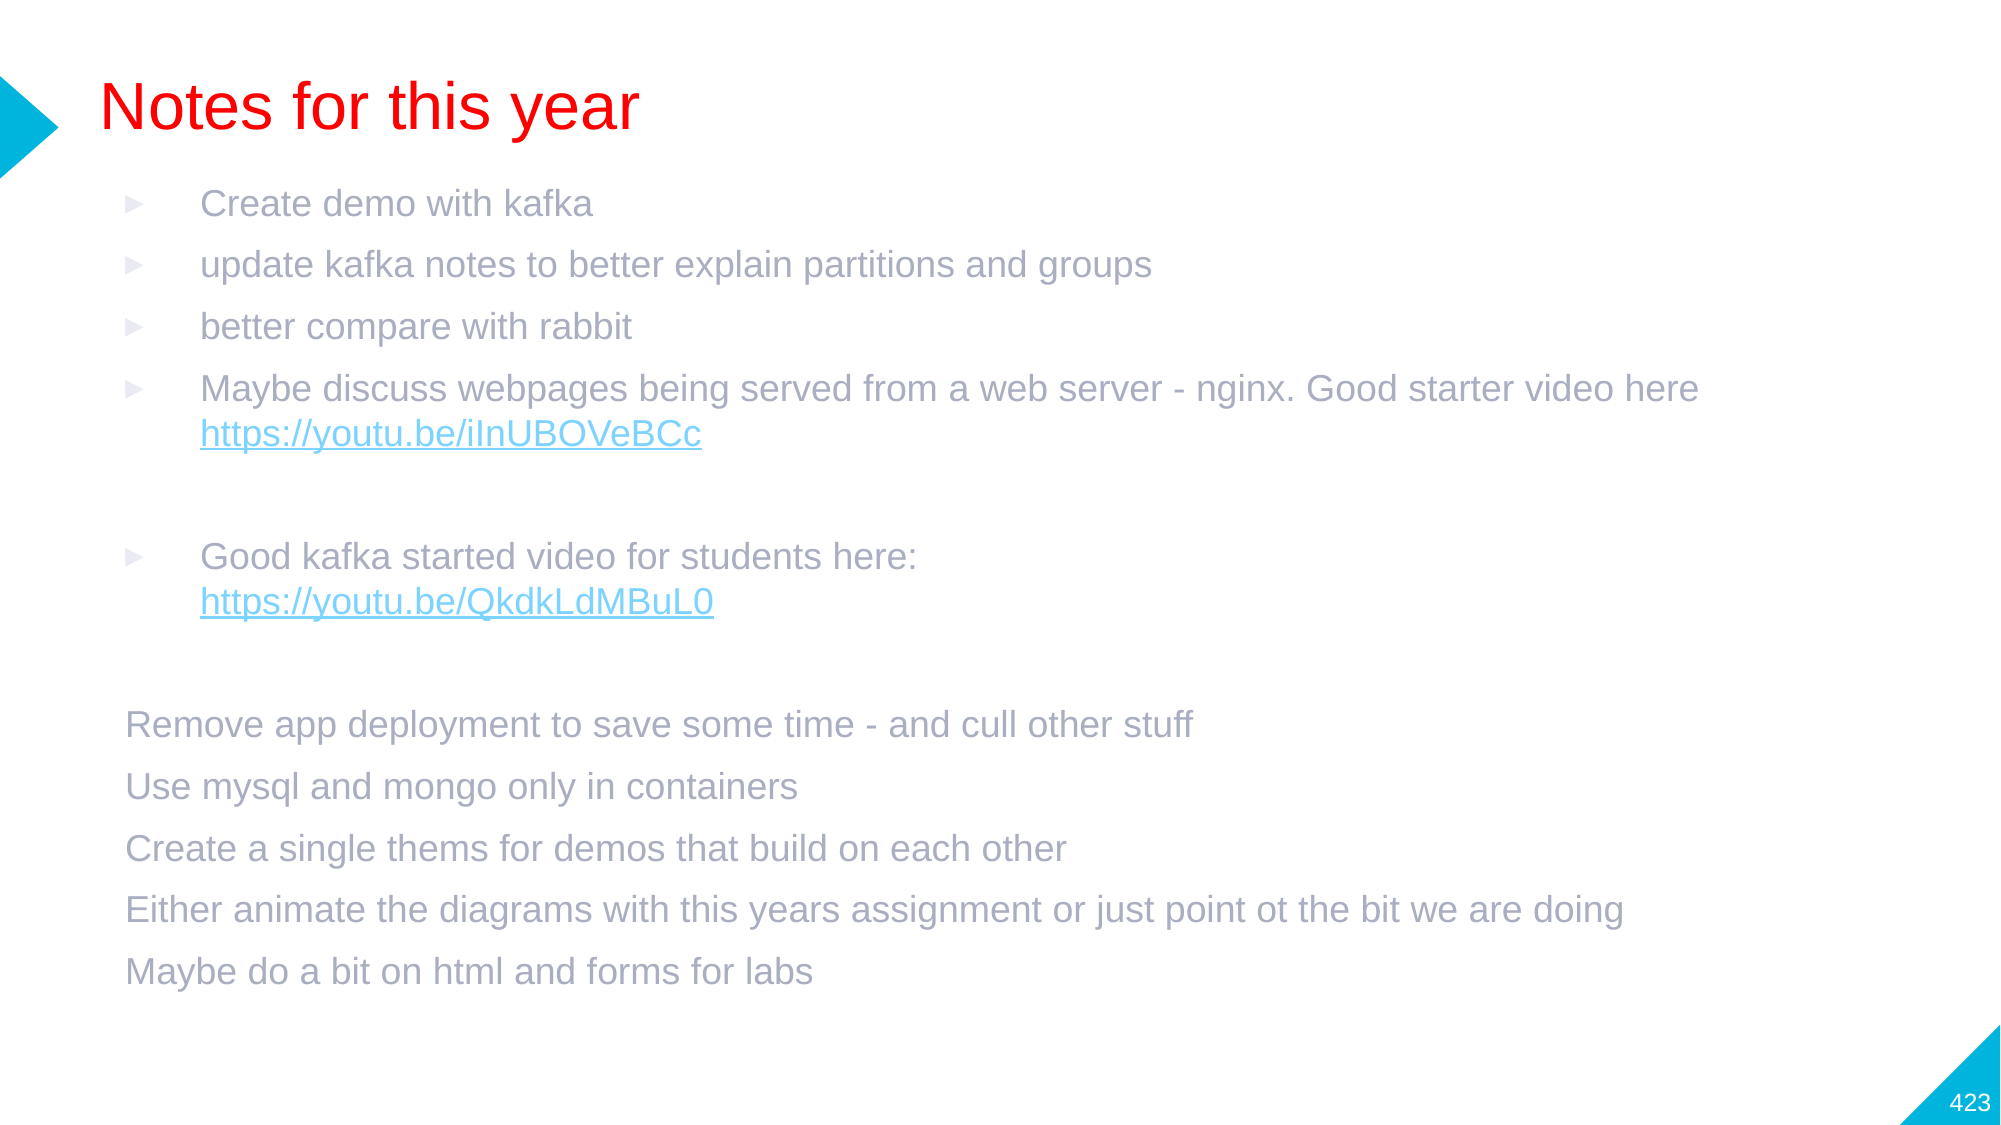

# Notes for this year
Create demo with kafka
update kafka notes to better explain partitions and groups
better compare with rabbit
Maybe discuss webpages being served from a web server - nginx. Good starter video here
https://youtu.be/iInUBOVeBCc

Good kafka started video for students here:
https://youtu.be/QkdkLdMBuL0

Remove app deployment to save some time - and cull other stuff
Use mysql and mongo only in containers
Create a single thems for demos that build on each other
Either animate the diagrams with this years assignment or just point ot the bit we are doing
Maybe do a bit on html and forms for labs

423